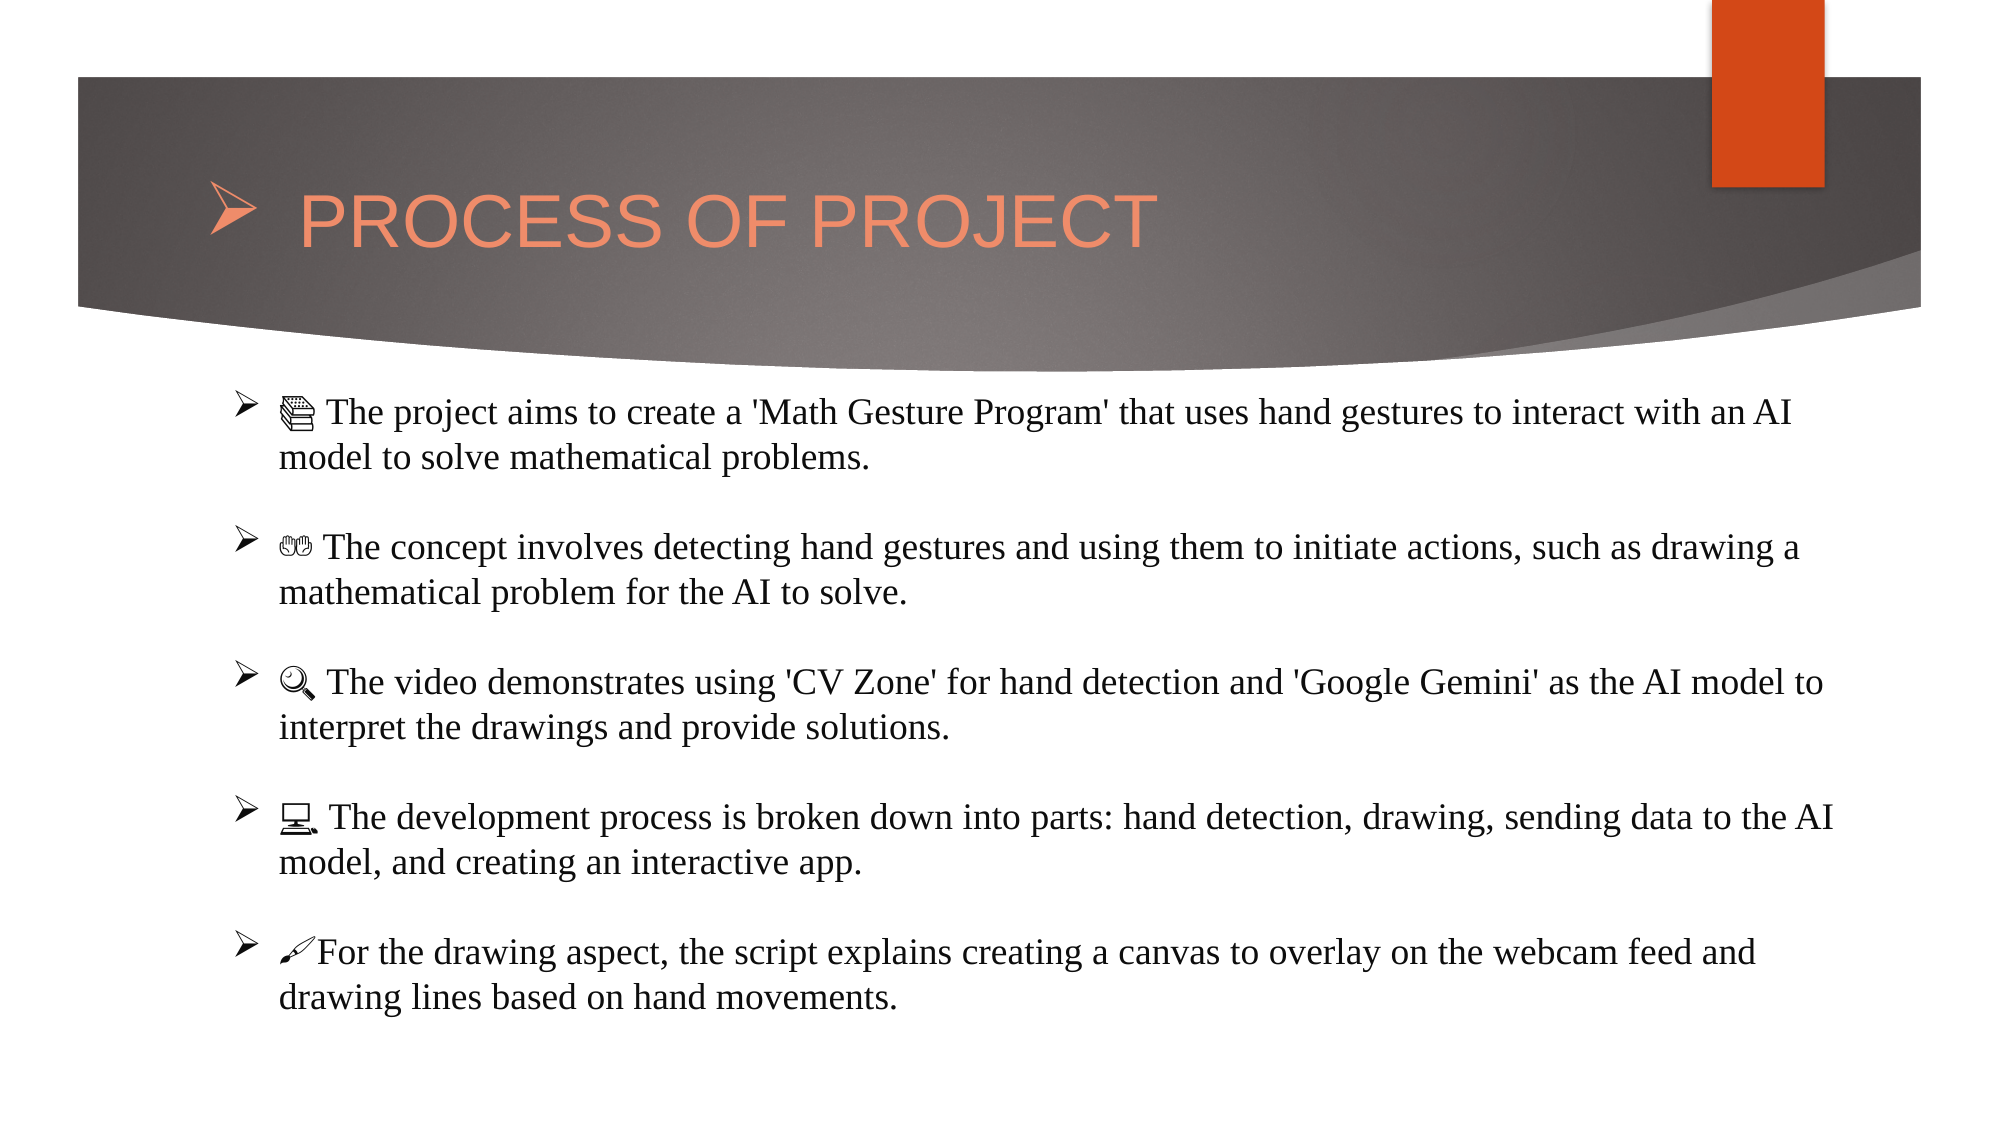

# PROCESS OF PROJECT
📚 The project aims to create a 'Math Gesture Program' that uses hand gestures to interact with an AI model to solve mathematical problems.

🤲 The concept involves detecting hand gestures and using them to initiate actions, such as drawing a mathematical problem for the AI to solve.

🔍 The video demonstrates using 'CV Zone' for hand detection and 'Google Gemini' as the AI model to interpret the drawings and provide solutions.

💻 The development process is broken down into parts: hand detection, drawing, sending data to the AI model, and creating an interactive app.

🖌For the drawing aspect, the script explains creating a canvas to overlay on the webcam feed and drawing lines based on hand movements.